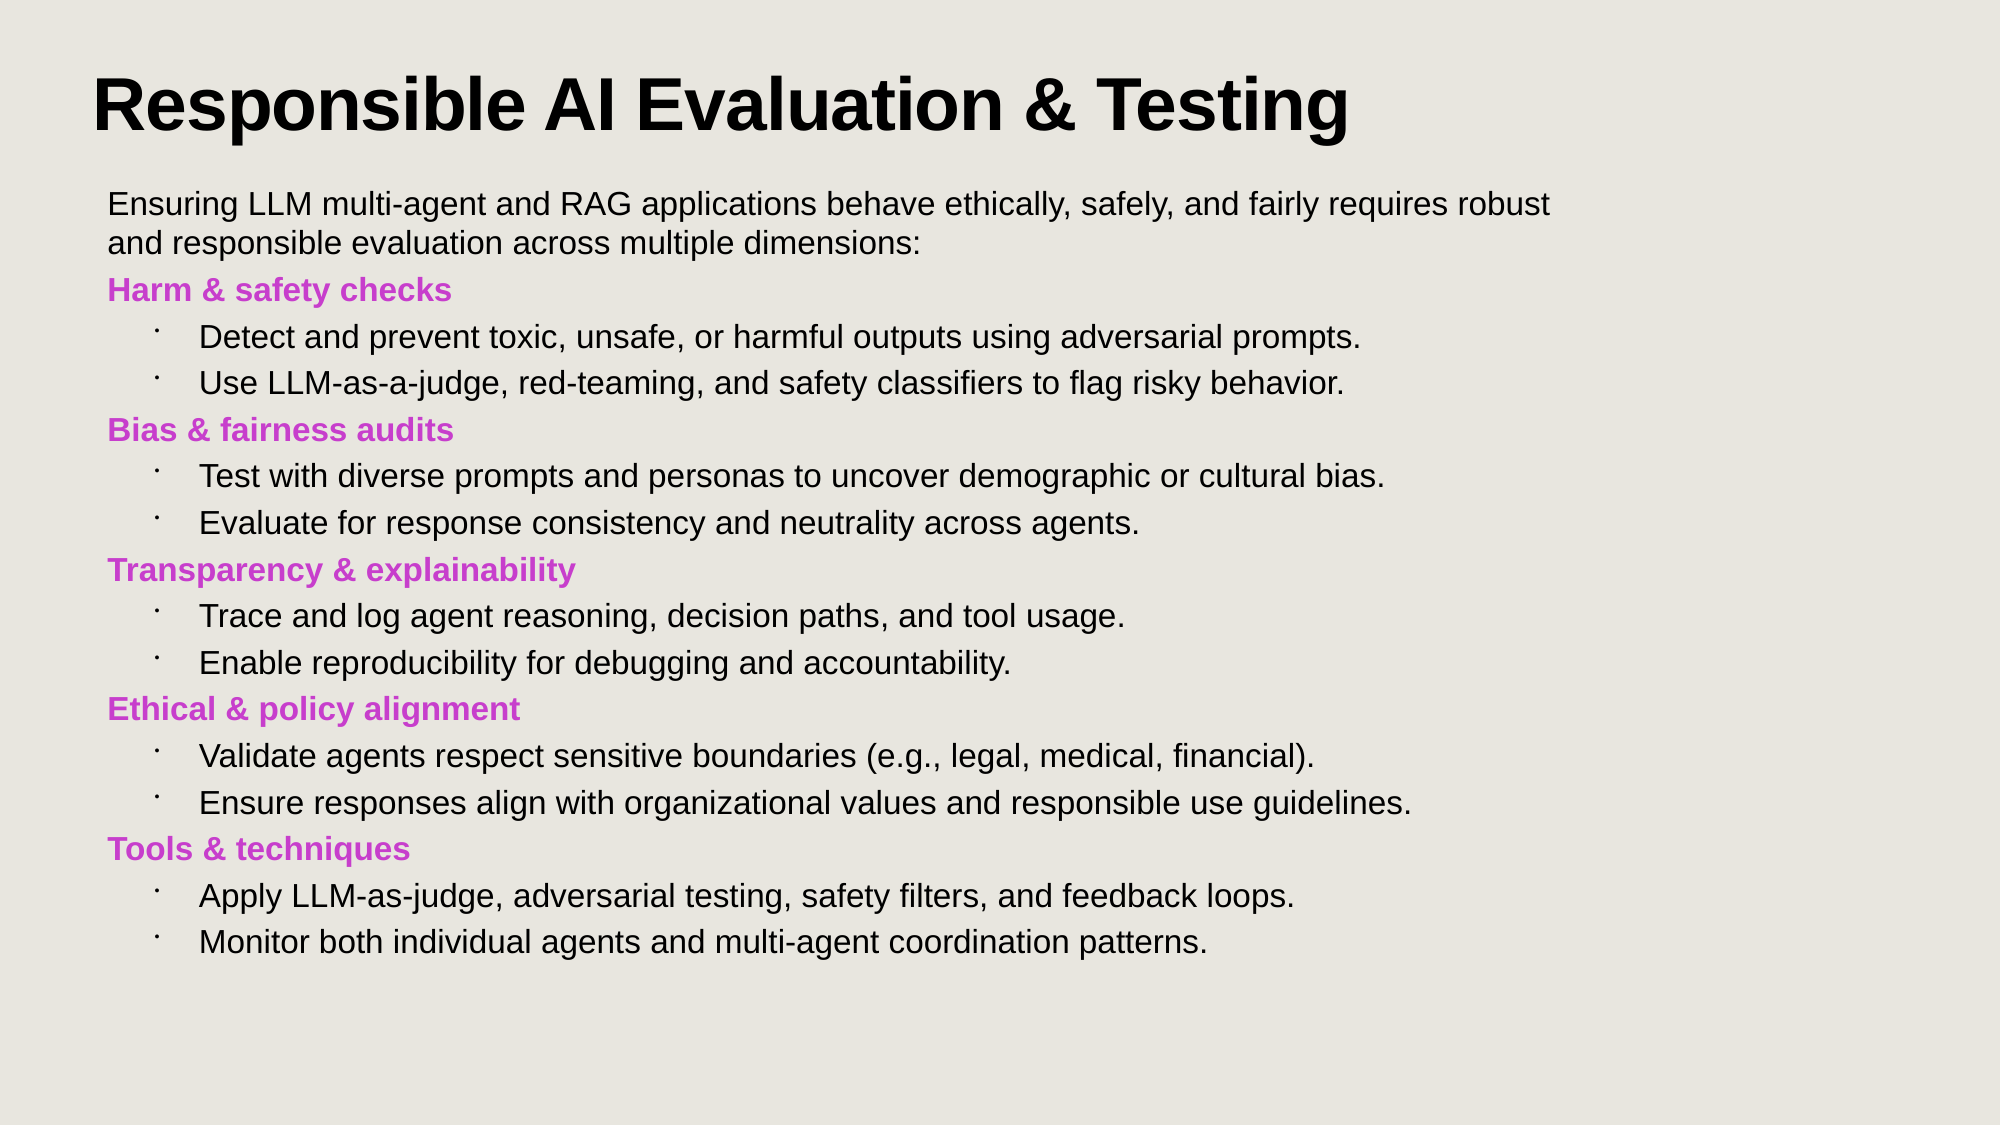

# Responsible AI Evaluation & Testing
Ensuring LLM multi-agent and RAG applications behave ethically, safely, and fairly requires robust and responsible evaluation across multiple dimensions:
Harm & safety checks
Detect and prevent toxic, unsafe, or harmful outputs using adversarial prompts.
Use LLM-as-a-judge, red-teaming, and safety classifiers to flag risky behavior.
Bias & fairness audits
Test with diverse prompts and personas to uncover demographic or cultural bias.
Evaluate for response consistency and neutrality across agents.
Transparency & explainability
Trace and log agent reasoning, decision paths, and tool usage.
Enable reproducibility for debugging and accountability.
Ethical & policy alignment
Validate agents respect sensitive boundaries (e.g., legal, medical, financial).
Ensure responses align with organizational values and responsible use guidelines.
Tools & techniques
Apply LLM-as-judge, adversarial testing, safety filters, and feedback loops.
Monitor both individual agents and multi-agent coordination patterns.